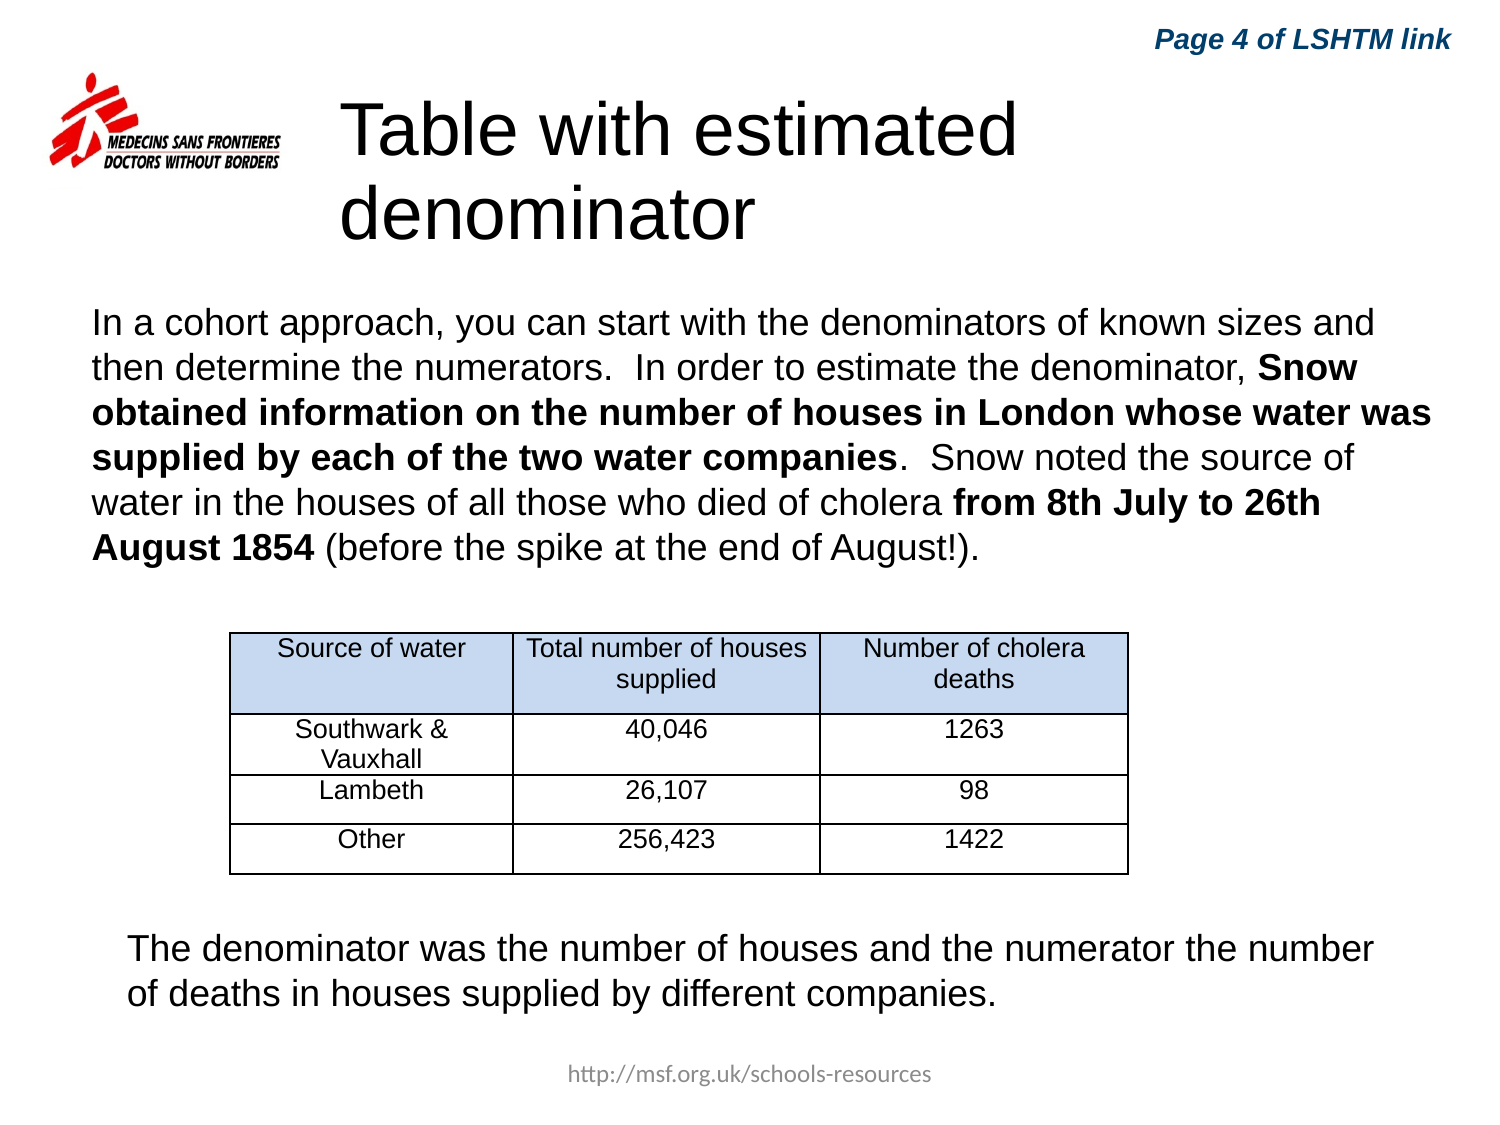

Page 4 of LSHTM link
# Table with estimated denominator
In a cohort approach, you can start with the denominators of known sizes and then determine the numerators.  In order to estimate the denominator, Snow obtained information on the number of houses in London whose water was supplied by each of the two water companies.  Snow noted the source of water in the houses of all those who died of cholera from 8th July to 26th August 1854 (before the spike at the end of August!).
| Source of water | Total number of houses supplied | Number of cholera deaths |
| --- | --- | --- |
| Southwark & Vauxhall | 40,046 | 1263 |
| Lambeth | 26,107 | 98 |
| Other | 256,423 | 1422 |
The denominator was the number of houses and the numerator the number of deaths in houses supplied by different companies.
http://msf.org.uk/schools-resources